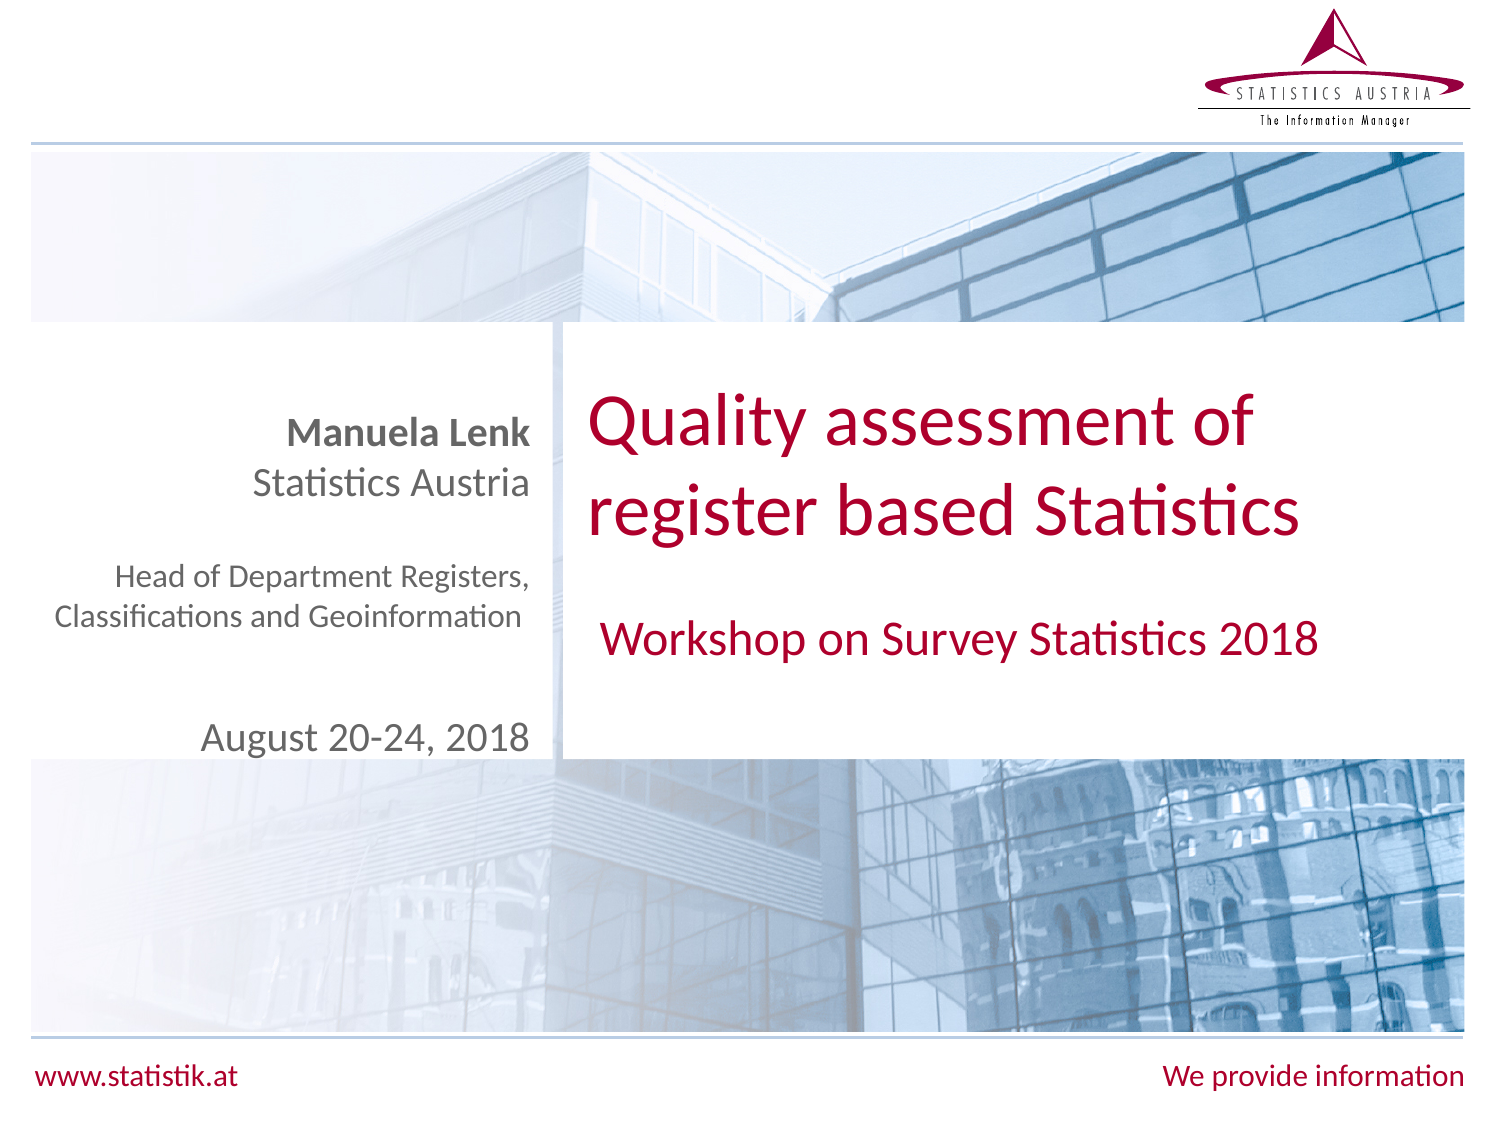

# Quality assessment of register based Statistics
Manuela Lenk
Statistics Austria

Head of Department Registers, Classifications and Geoinformation

August 20-24, 2018
Workshop on Survey Statistics 2018